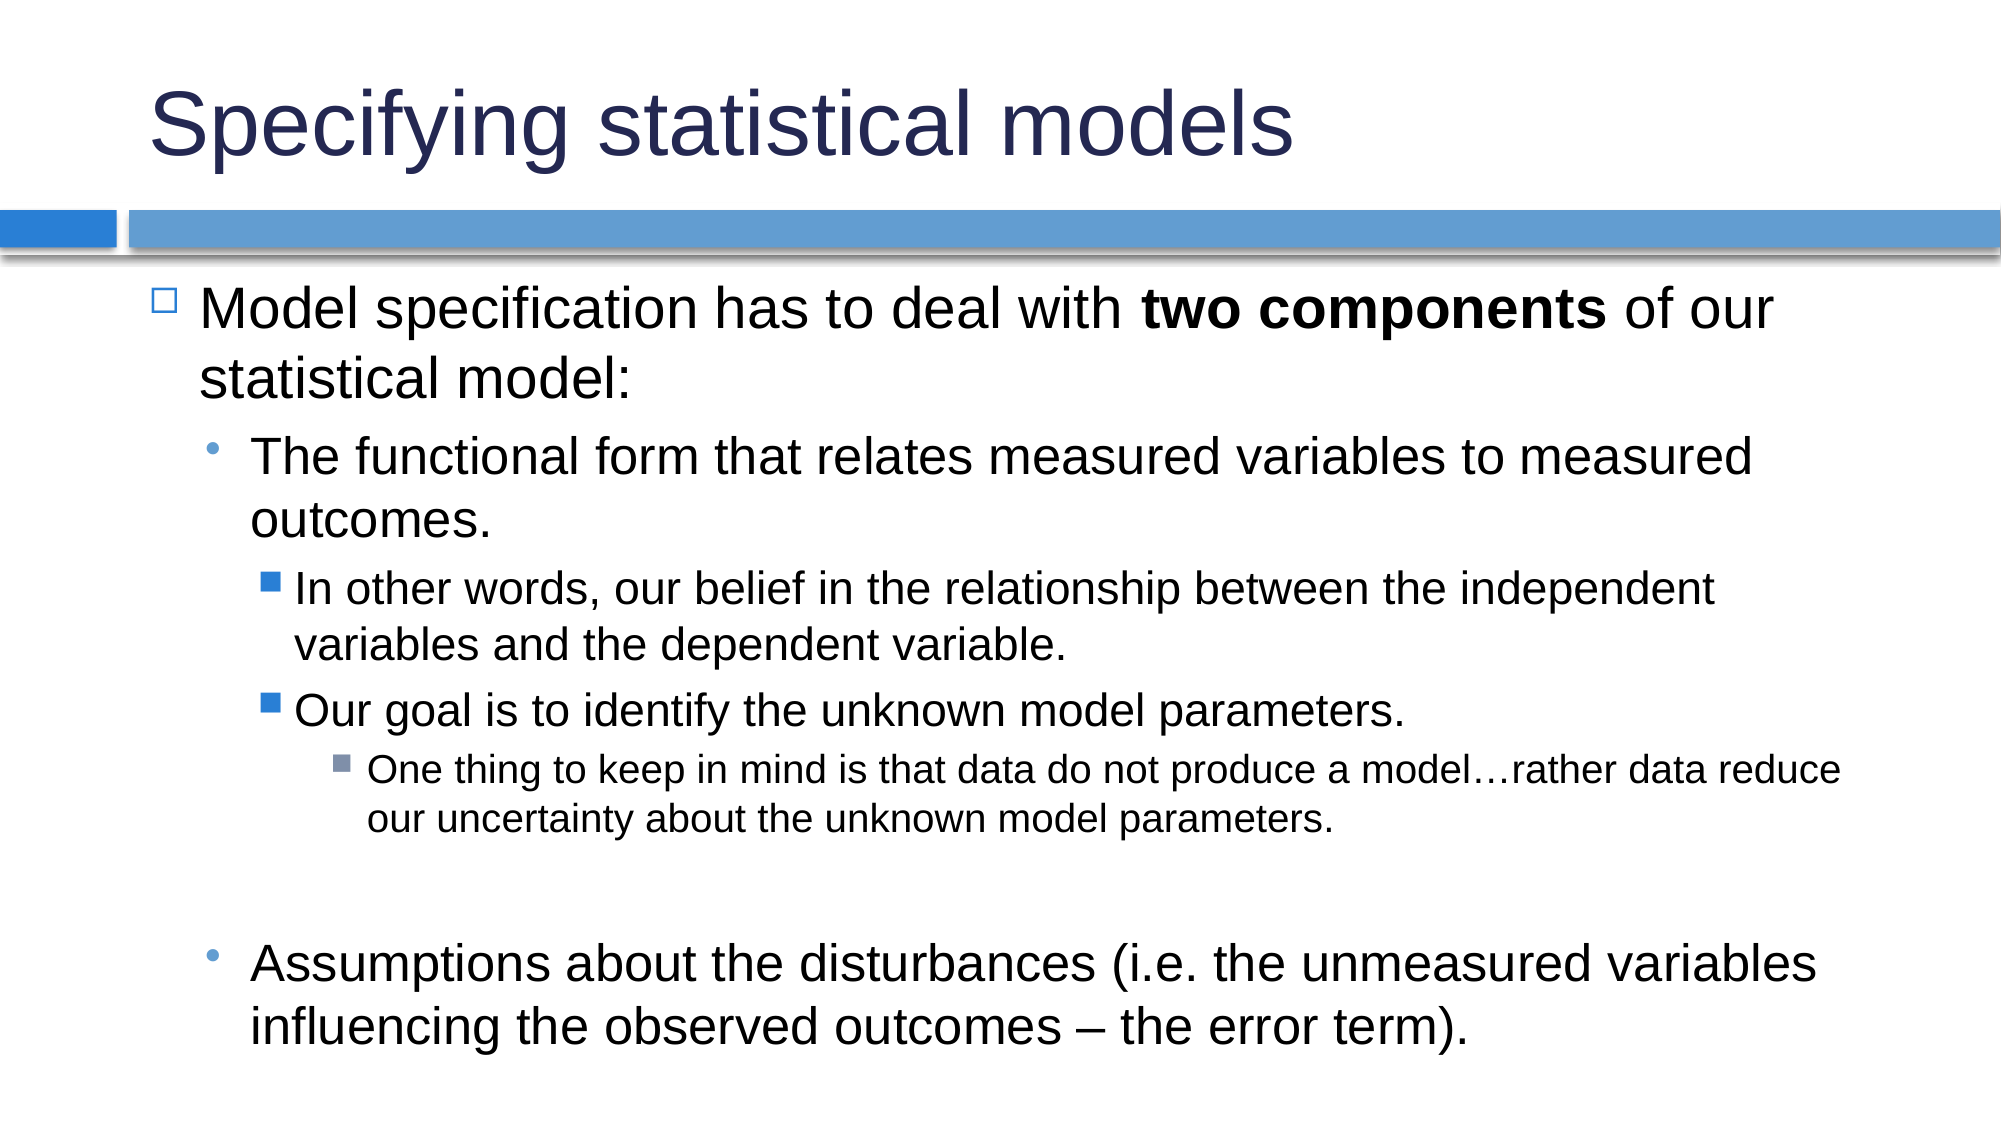

# Specifying statistical models
Model specification has to deal with two components of our statistical model:
The functional form that relates measured variables to measured outcomes.
In other words, our belief in the relationship between the independent variables and the dependent variable.
Our goal is to identify the unknown model parameters.
One thing to keep in mind is that data do not produce a model…rather data reduce our uncertainty about the unknown model parameters.

Assumptions about the disturbances (i.e. the unmeasured variables influencing the observed outcomes – the error term).